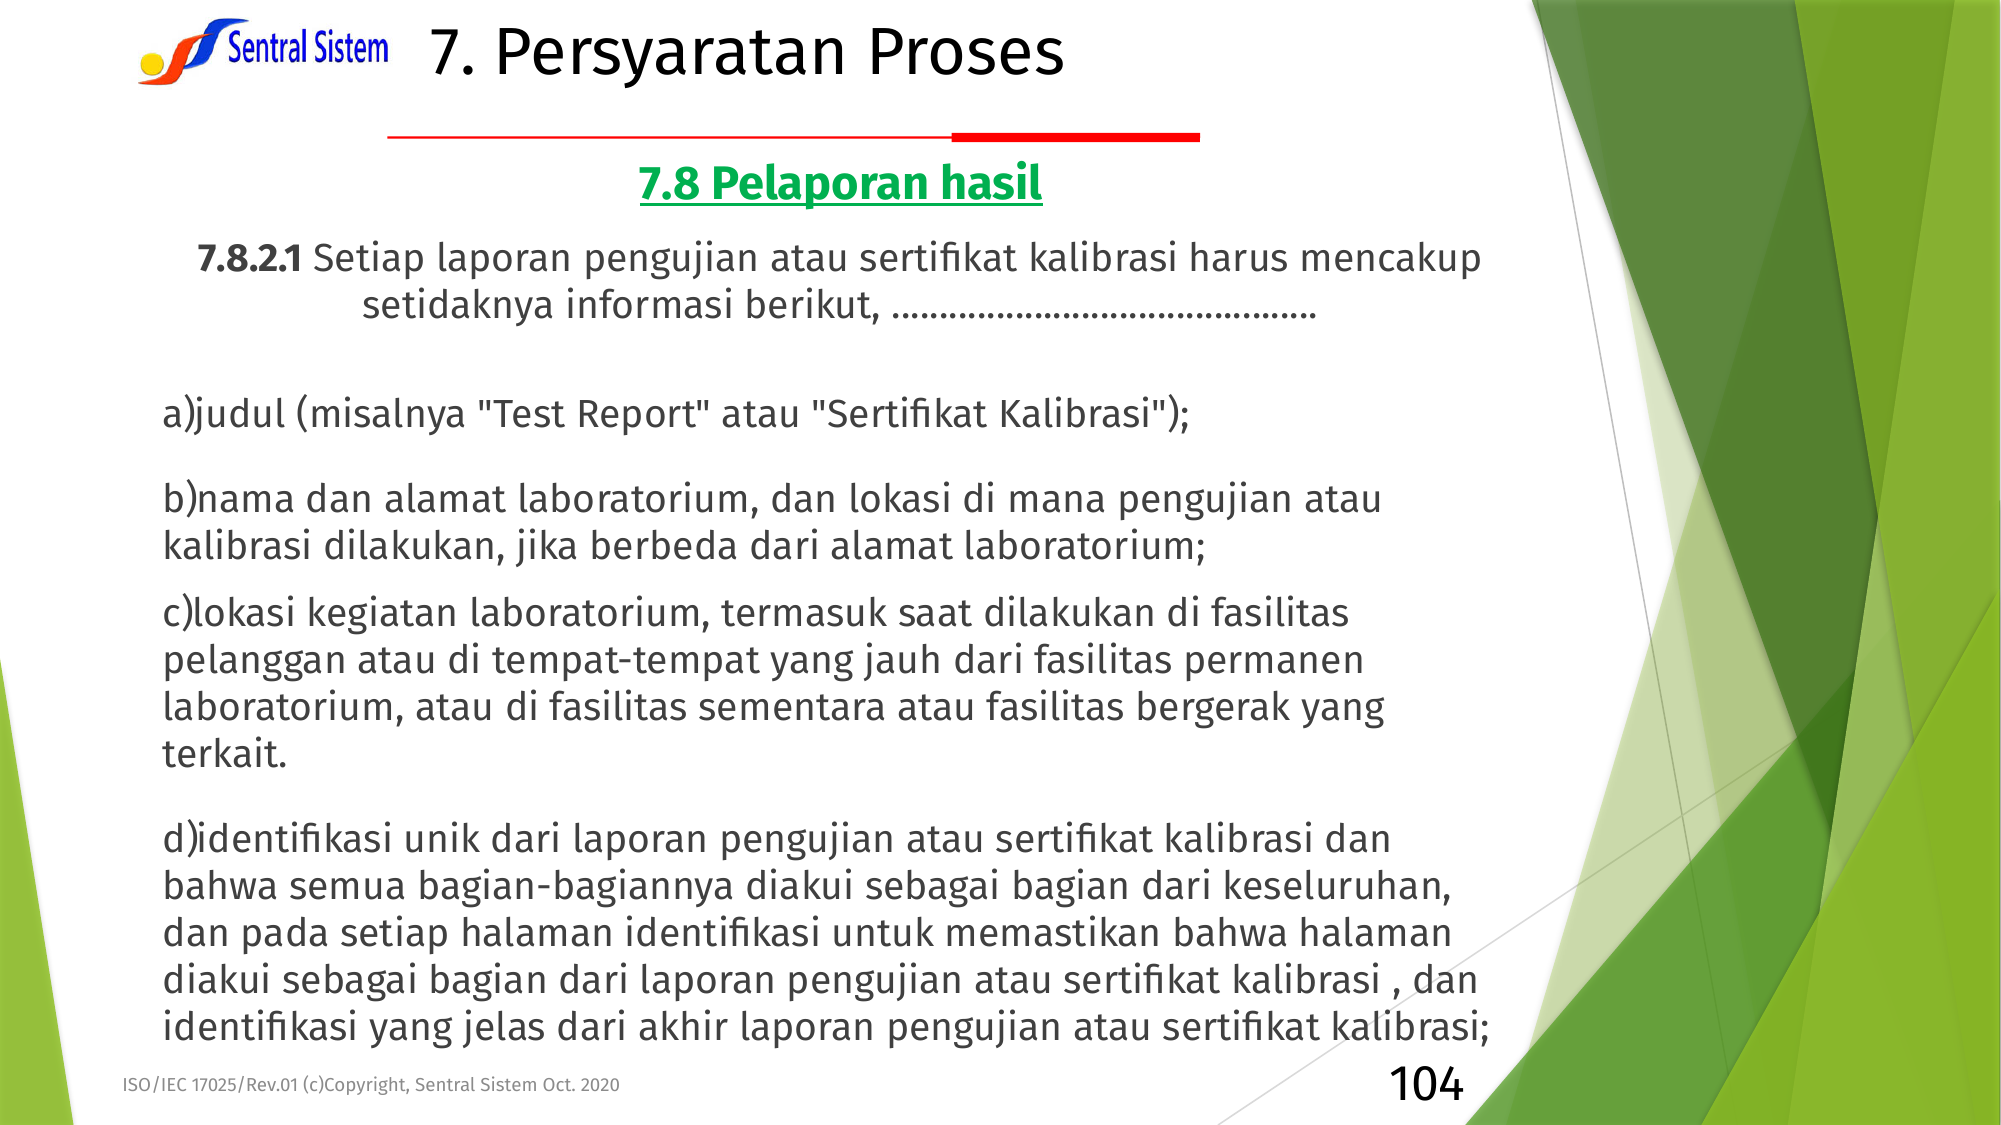

# 7. Persyaratan Proses

7.8 Pelaporan hasil
7.8.2.1 Setiap laporan pengujian atau sertifikat kalibrasi harus mencakup setidaknya informasi berikut, .............................................

judul (misalnya "Test Report" atau "Sertifikat Kalibrasi");
nama dan alamat laboratorium, dan lokasi di mana pengujian atau kalibrasi dilakukan, jika berbeda dari alamat laboratorium;
lokasi kegiatan laboratorium, termasuk saat dilakukan di fasilitas pelanggan atau di tempat-tempat yang jauh dari fasilitas permanen laboratorium, atau di fasilitas sementara atau fasilitas bergerak yang terkait.
identifikasi unik dari laporan pengujian atau sertifikat kalibrasi dan bahwa semua bagian-bagiannya diakui sebagai bagian dari keseluruhan, dan pada setiap halaman identifikasi untuk memastikan bahwa halaman diakui sebagai bagian dari laporan pengujian atau sertifikat kalibrasi , dan identifikasi yang jelas dari akhir laporan pengujian atau sertifikat kalibrasi;

104
ISO/IEC 17025/Rev.01 (c)Copyright, Sentral Sistem Oct. 2020